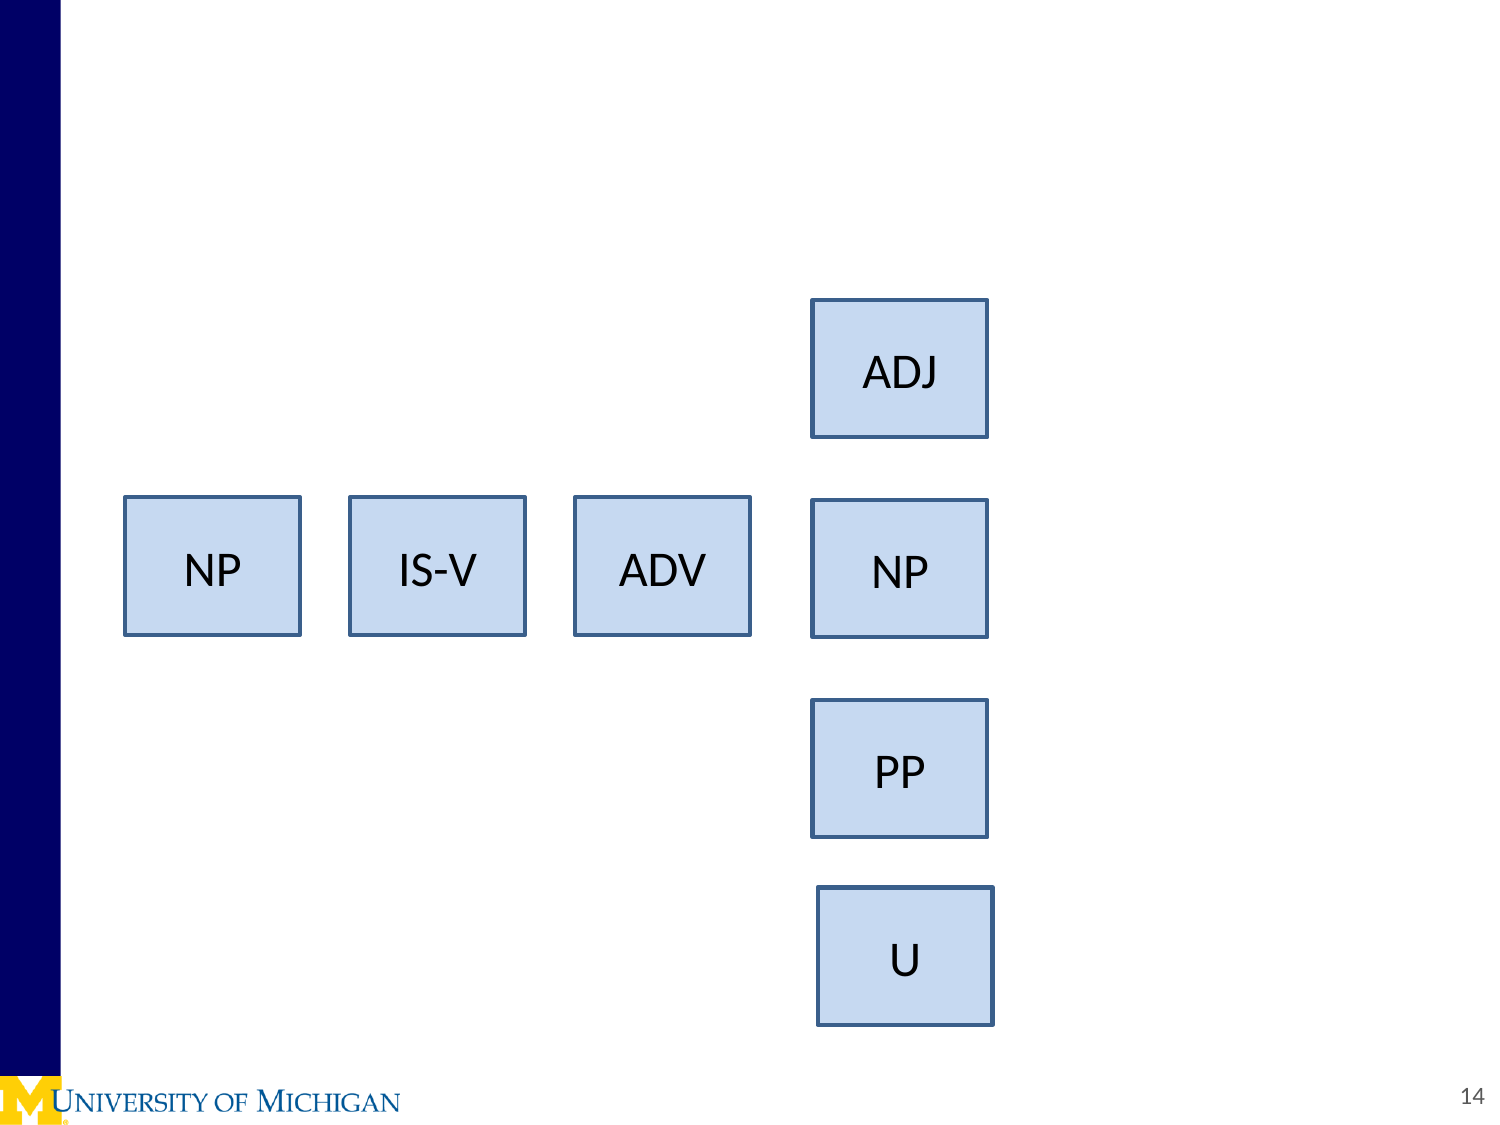

ADJ
NP
IS-V
ADV
NP
PP
U
14